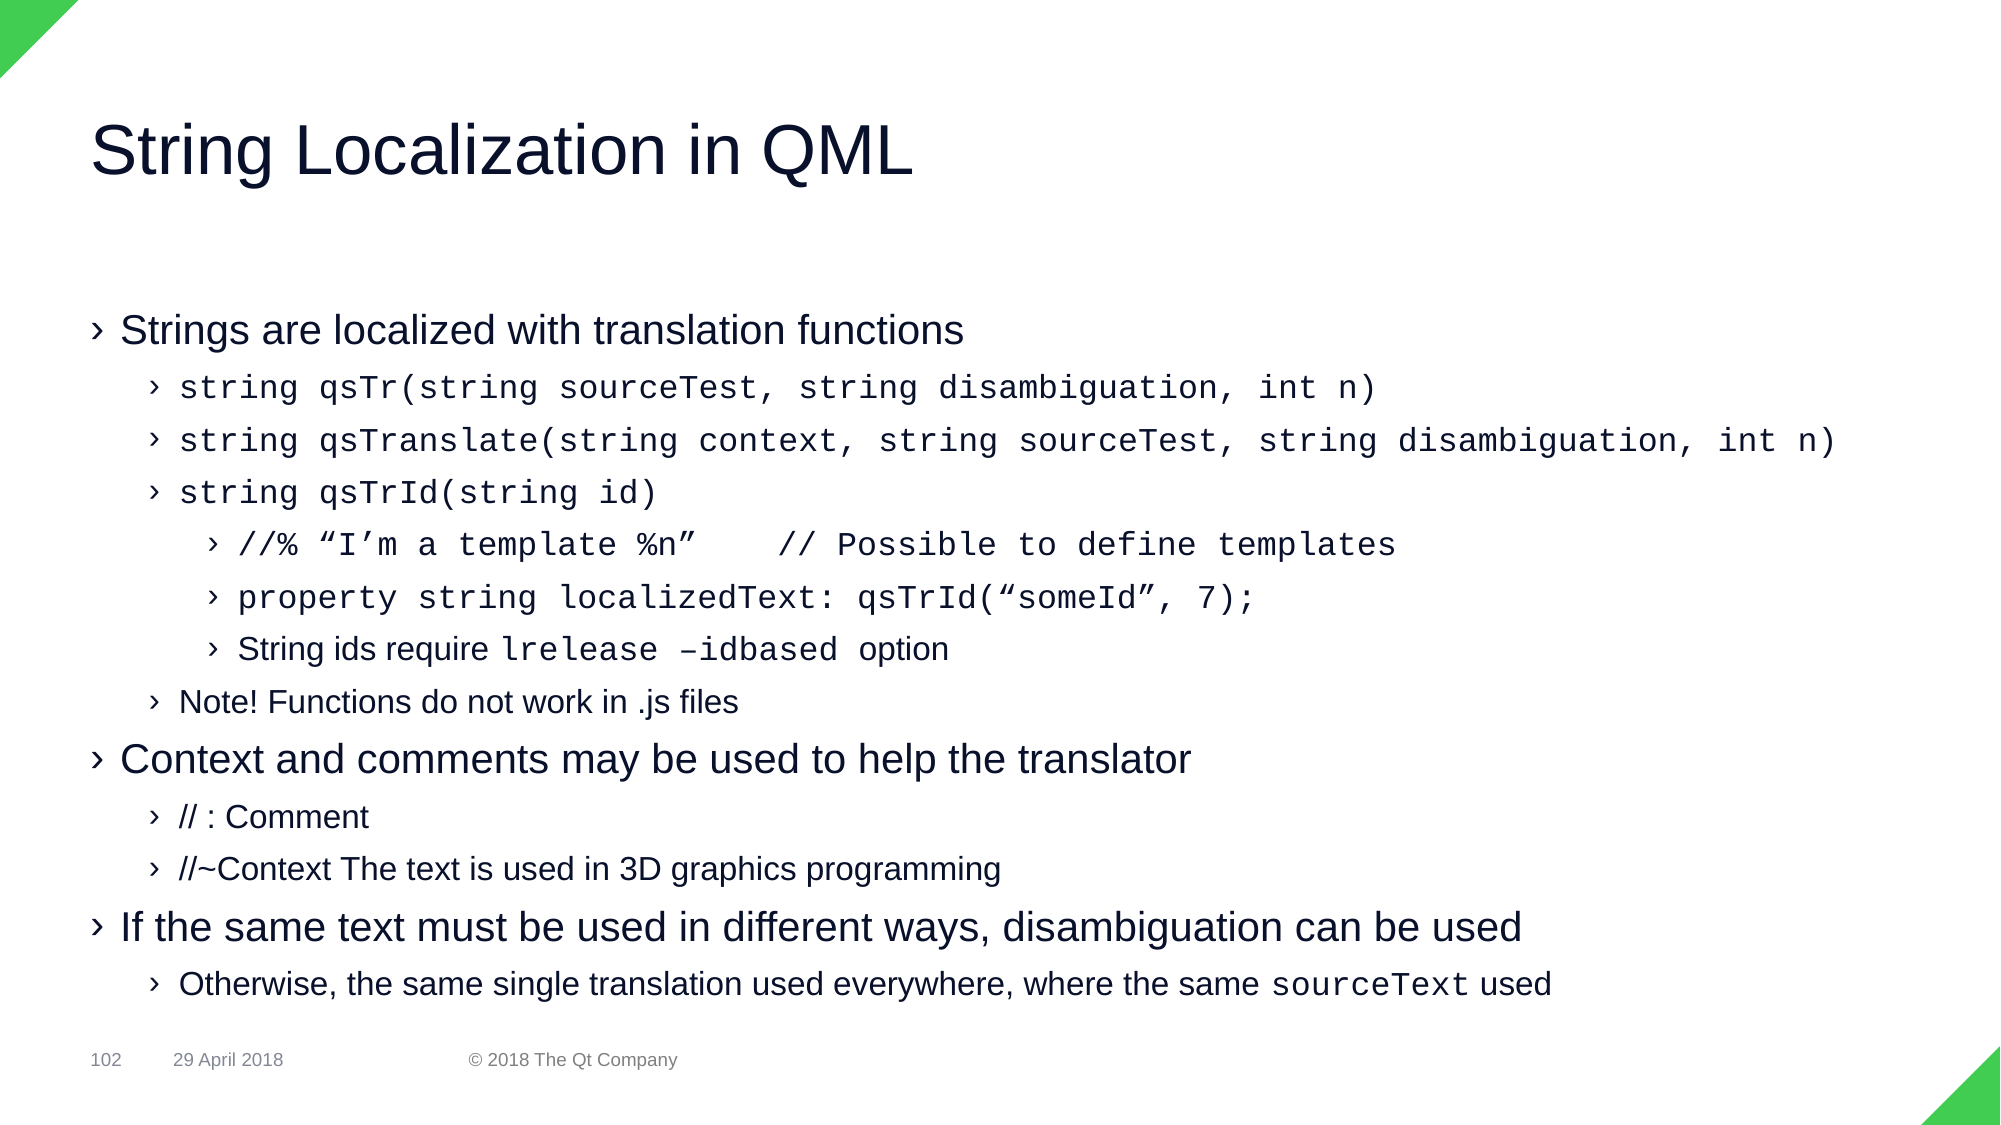

# String Localization in QML
Strings are localized with translation functions
string qsTr(string sourceTest, string disambiguation, int n)
string qsTranslate(string context, string sourceTest, string disambiguation, int n)
string qsTrId(string id)
//% “I’m a template %n”    // Possible to define templates
property string localizedText: qsTrId(“someId”, 7);
String ids require lrelease –idbased option
Note! Functions do not work in .js files
Context and comments may be used to help the translator
// : Comment
//~Context The text is used in 3D graphics programming
If the same text must be used in different ways, disambiguation can be used
Otherwise, the same single translation used everywhere, where the same sourceText used
102
29 April 2018
© 2018 The Qt Company